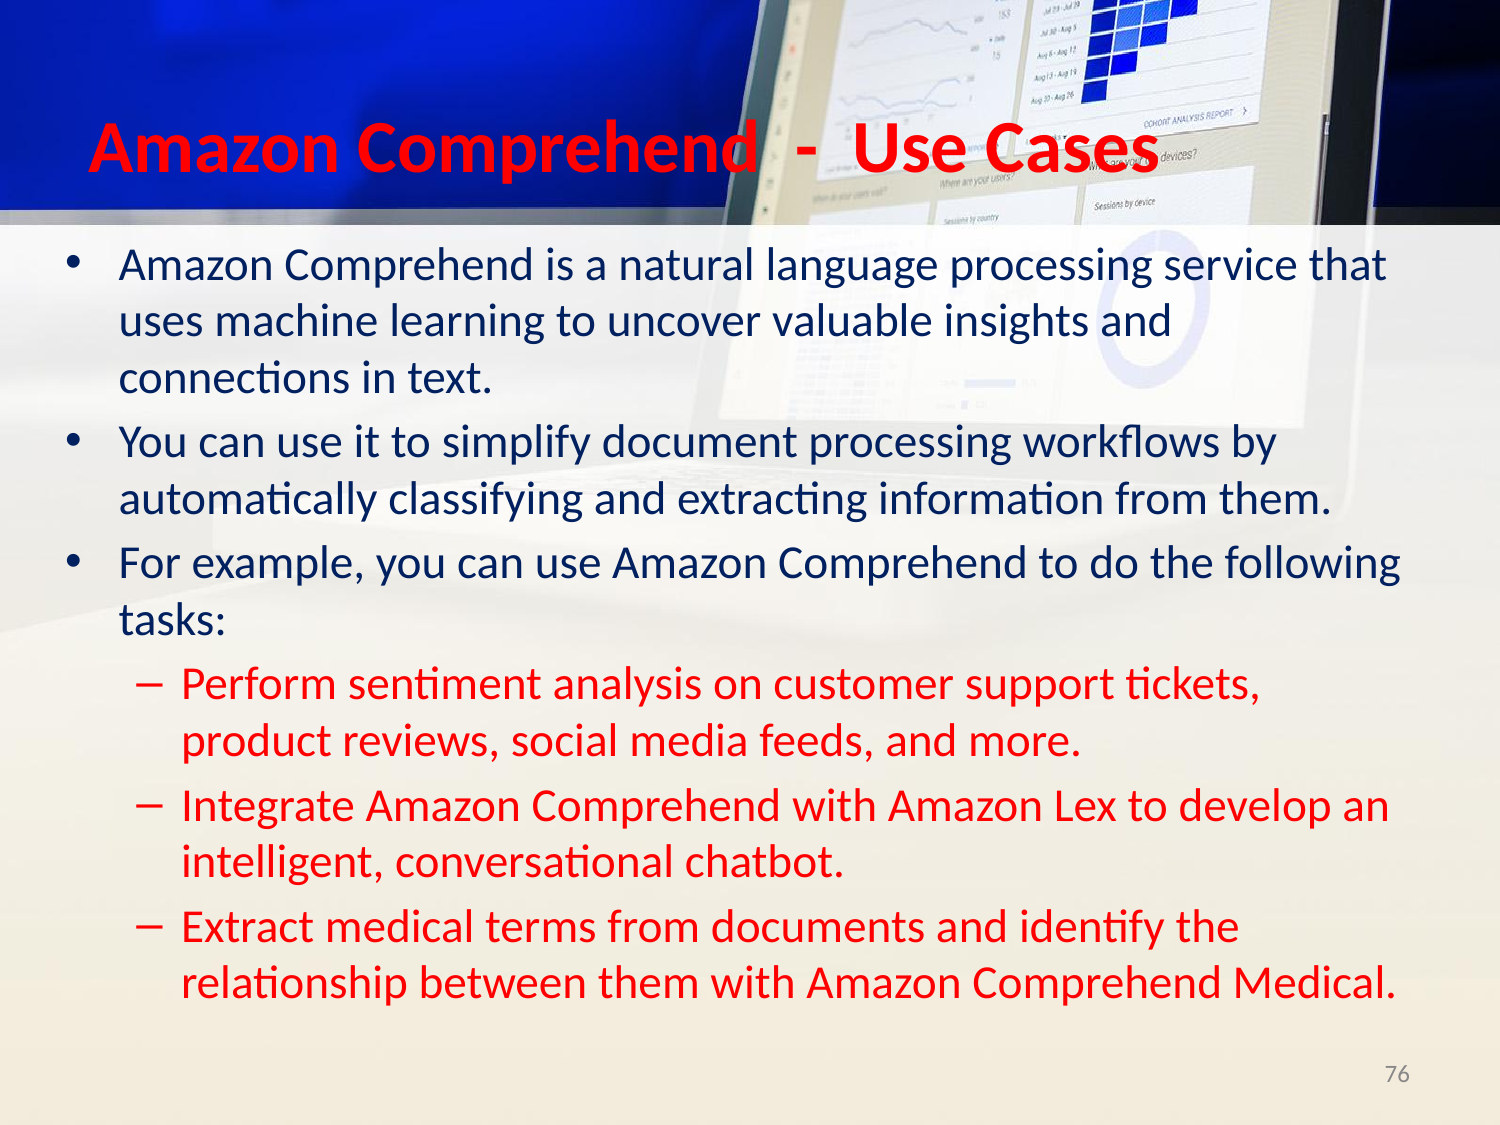

# Amazon Comprehend  -  Use Cases
Amazon Comprehend is a natural language processing service that uses machine learning to uncover valuable insights and connections in text.
You can use it to simplify document processing workflows by automatically classifying and extracting information from them.
For example, you can use Amazon Comprehend to do the following tasks:
Perform sentiment analysis on customer support tickets, product reviews, social media feeds, and more.
Integrate Amazon Comprehend with Amazon Lex to develop an intelligent, conversational chatbot.
Extract medical terms from documents and identify the relationship between them with Amazon Comprehend Medical.

76